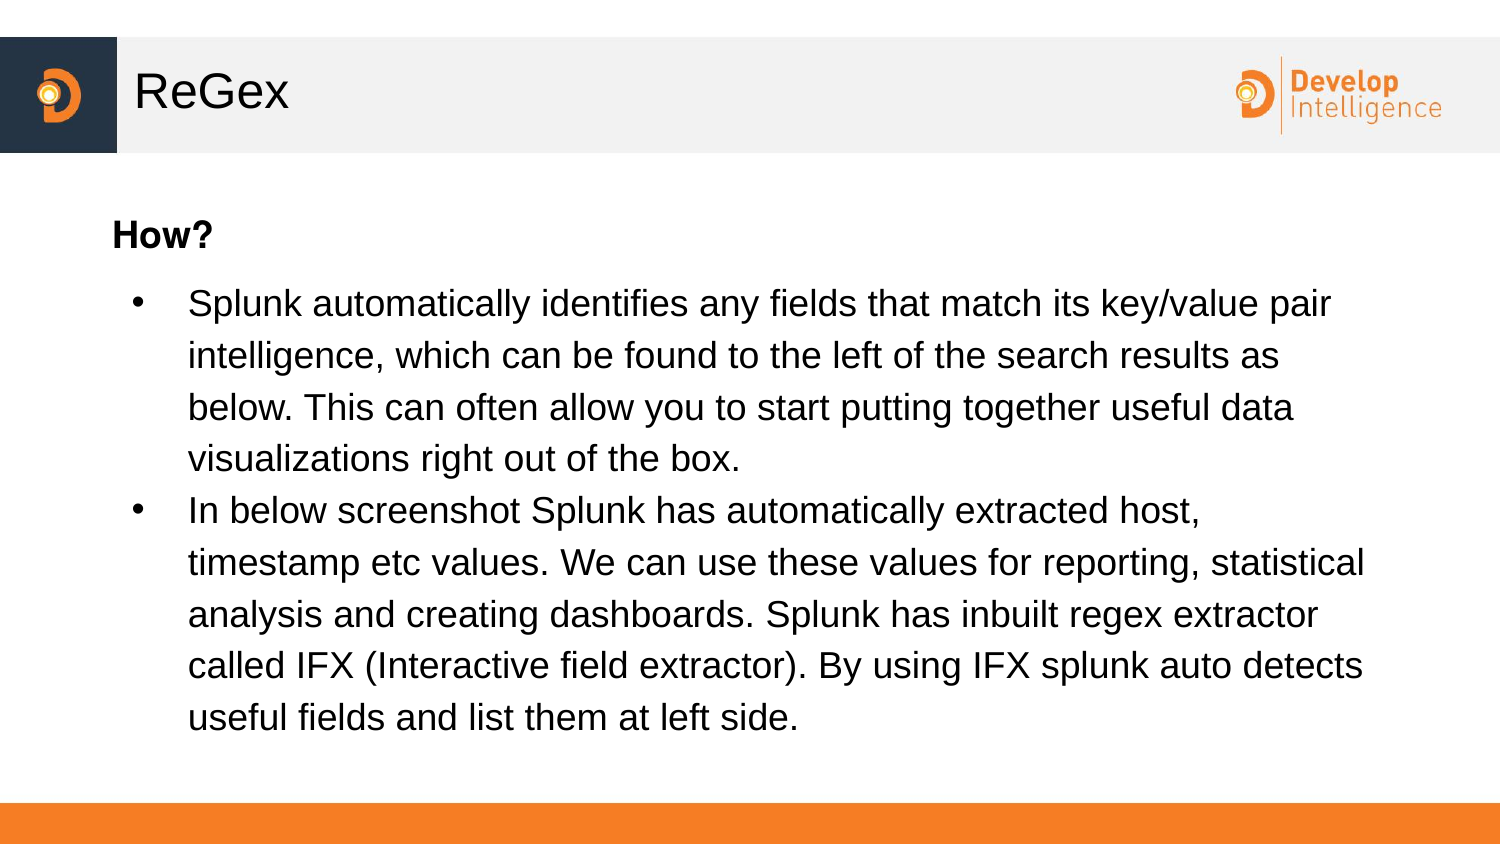

# ReGex
How?
Splunk automatically identifies any fields that match its key/value pair intelligence, which can be found to the left of the search results as below. This can often allow you to start putting together useful data visualizations right out of the box.
In below screenshot Splunk has automatically extracted host, timestamp etc values. We can use these values for reporting, statistical analysis and creating dashboards. Splunk has inbuilt regex extractor called IFX (Interactive field extractor). By using IFX splunk auto detects useful fields and list them at left side.